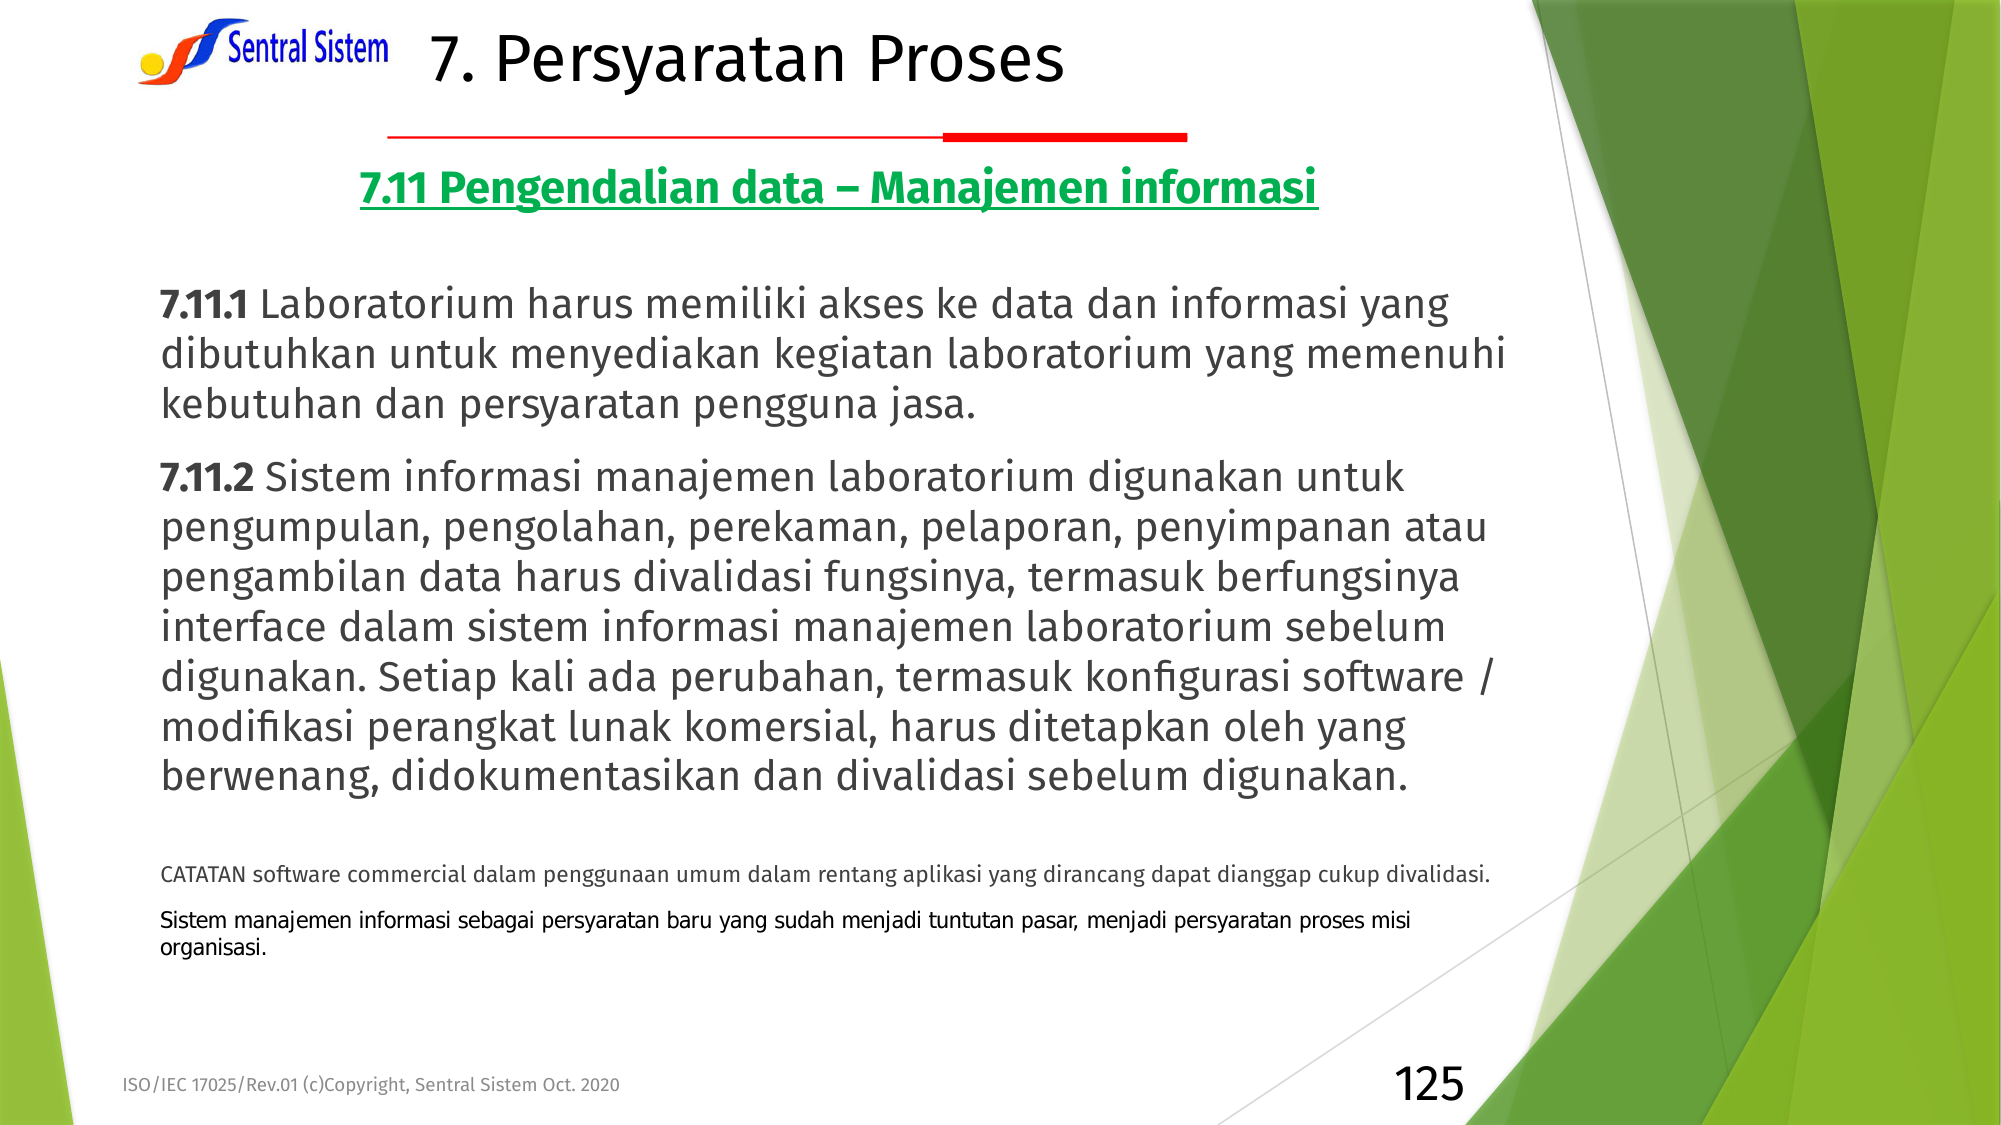

# 7. Persyaratan Proses

7.11 Pengendalian data – Manajemen informasi
7.11.1 Laboratorium harus memiliki akses ke data dan informasi yang dibutuhkan untuk menyediakan kegiatan laboratorium yang memenuhi kebutuhan dan persyaratan pengguna jasa.
7.11.2 Sistem informasi manajemen laboratorium digunakan untuk pengumpulan, pengolahan, perekaman, pelaporan, penyimpanan atau pengambilan data harus divalidasi fungsinya, termasuk berfungsinya interface dalam sistem informasi manajemen laboratorium sebelum digunakan. Setiap kali ada perubahan, termasuk konfigurasi software / modifikasi perangkat lunak komersial, harus ditetapkan oleh yang berwenang, didokumentasikan dan divalidasi sebelum digunakan.

CATATAN software commercial dalam penggunaan umum dalam rentang aplikasi yang dirancang dapat dianggap cukup divalidasi.
Sistem manajemen informasi sebagai persyaratan baru yang sudah menjadi tuntutan pasar, menjadi persyaratan proses misi organisasi.

125
ISO/IEC 17025/Rev.01 (c)Copyright, Sentral Sistem Oct. 2020